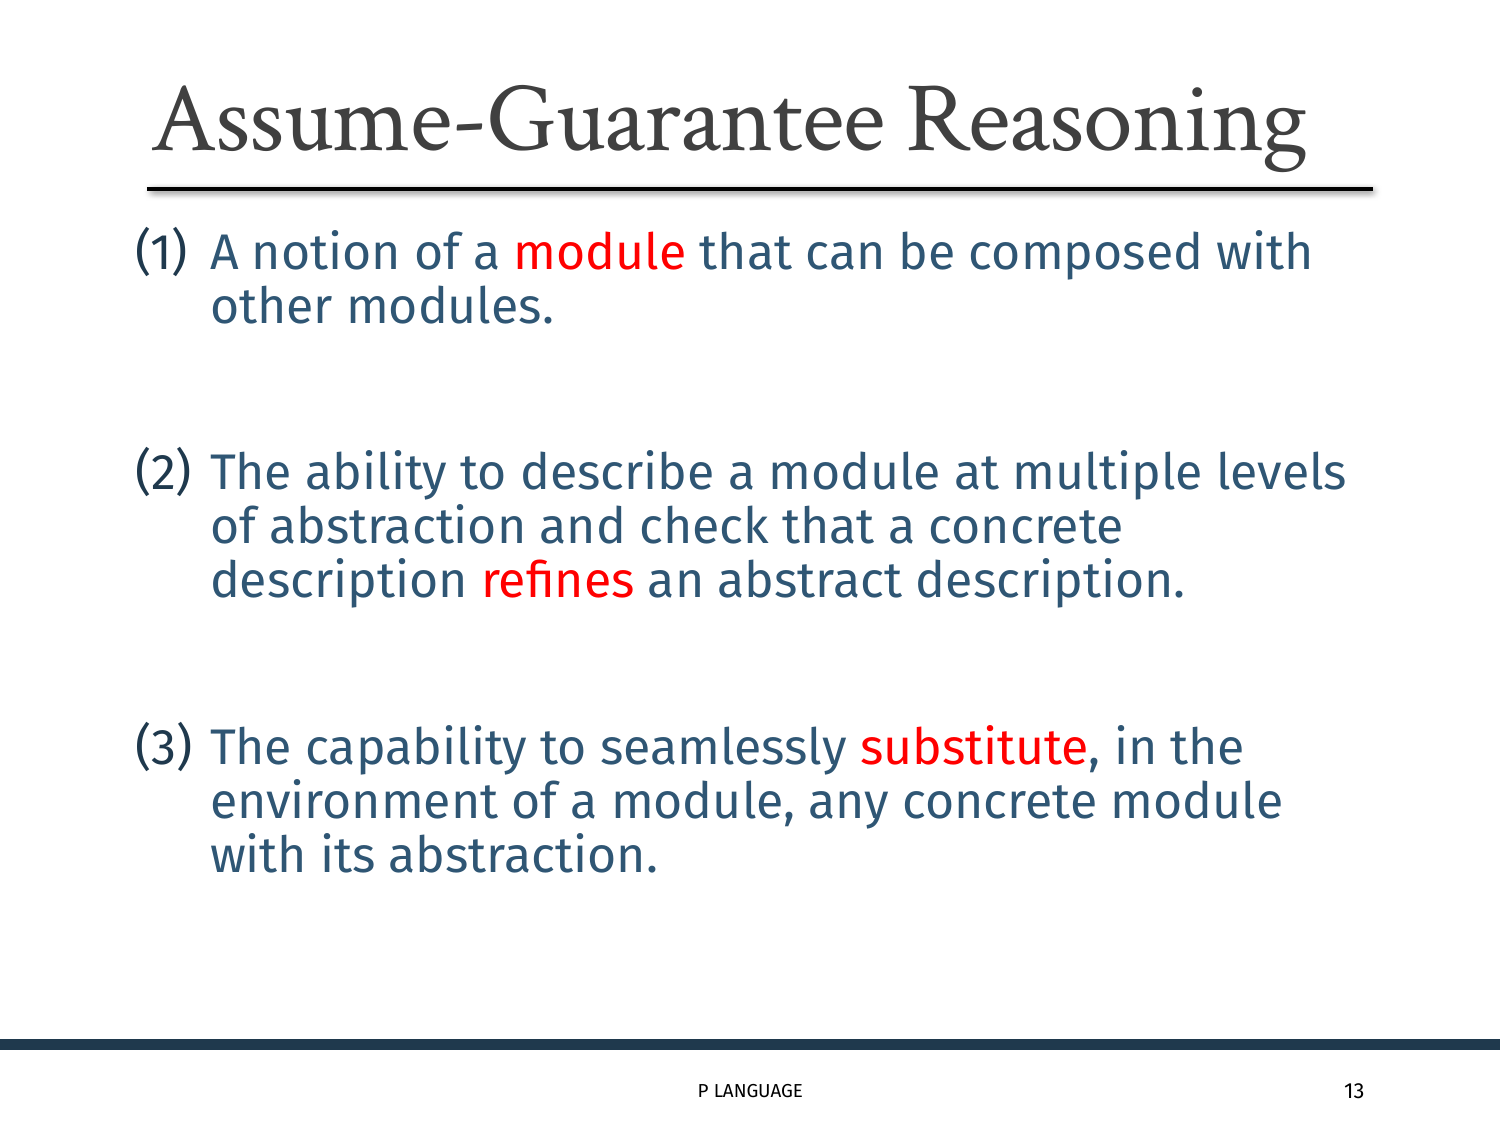

# Assume-Guarantee Reasoning
A notion of a module that can be composed with other modules.

The ability to describe a module at multiple levels of abstraction and check that a concrete description refines an abstract description.

The capability to seamlessly substitute, in the environment of a module, any concrete module with its abstraction.

P Language
13